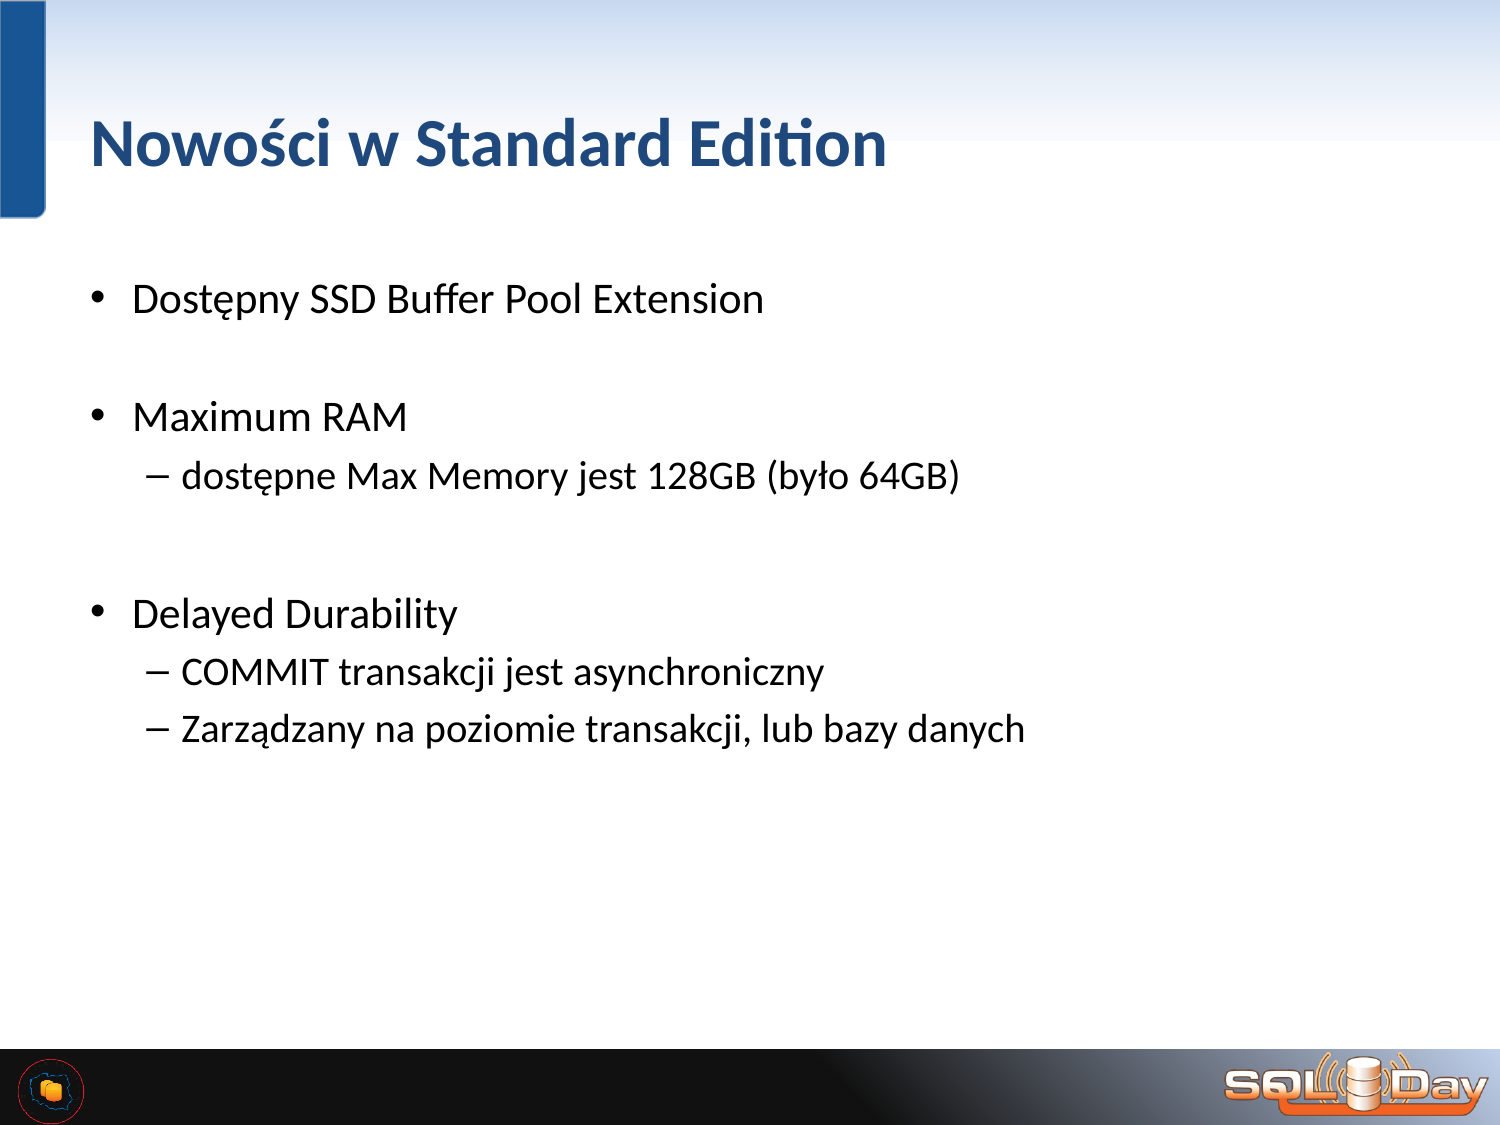

# Nowości w Standard Edition
Dostępny SSD Buffer Pool Extension

Maximum RAM
dostępne Max Memory jest 128GB (było 64GB)

Delayed Durability
COMMIT transakcji jest asynchroniczny
Zarządzany na poziomie transakcji, lub bazy danych